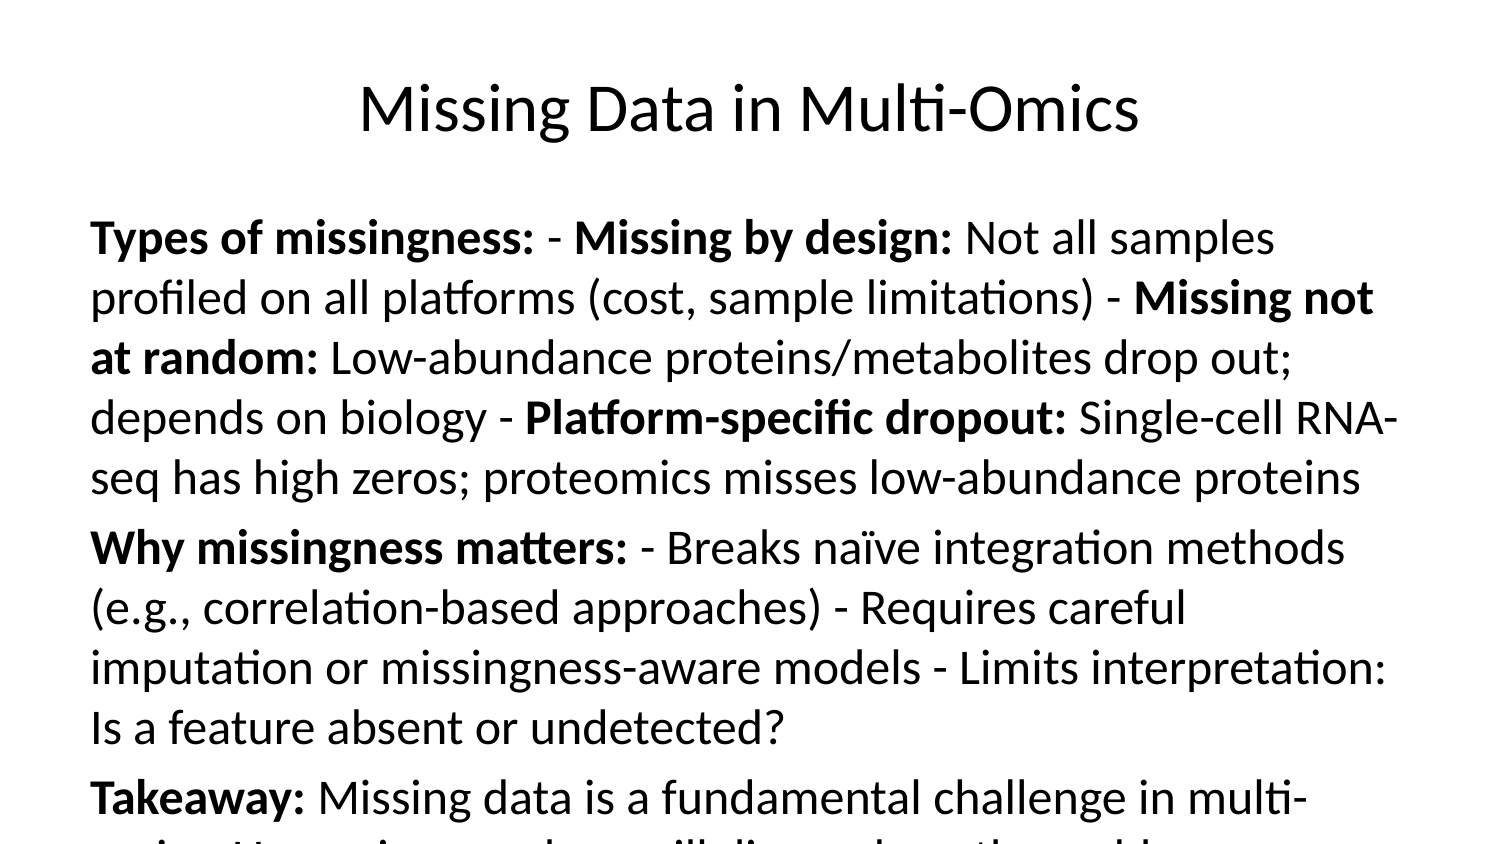

# Missing Data in Multi-Omics
Types of missingness: - Missing by design: Not all samples profiled on all platforms (cost, sample limitations) - Missing not at random: Low-abundance proteins/metabolites drop out; depends on biology - Platform-specific dropout: Single-cell RNA-seq has high zeros; proteomics misses low-abundance proteins
Why missingness matters: - Breaks naïve integration methods (e.g., correlation-based approaches) - Requires careful imputation or missingness-aware models - Limits interpretation: Is a feature absent or undetected?
Takeaway: Missing data is a fundamental challenge in multi-omics. Upcoming speakers will discuss how they address missingness in their integration workflows.